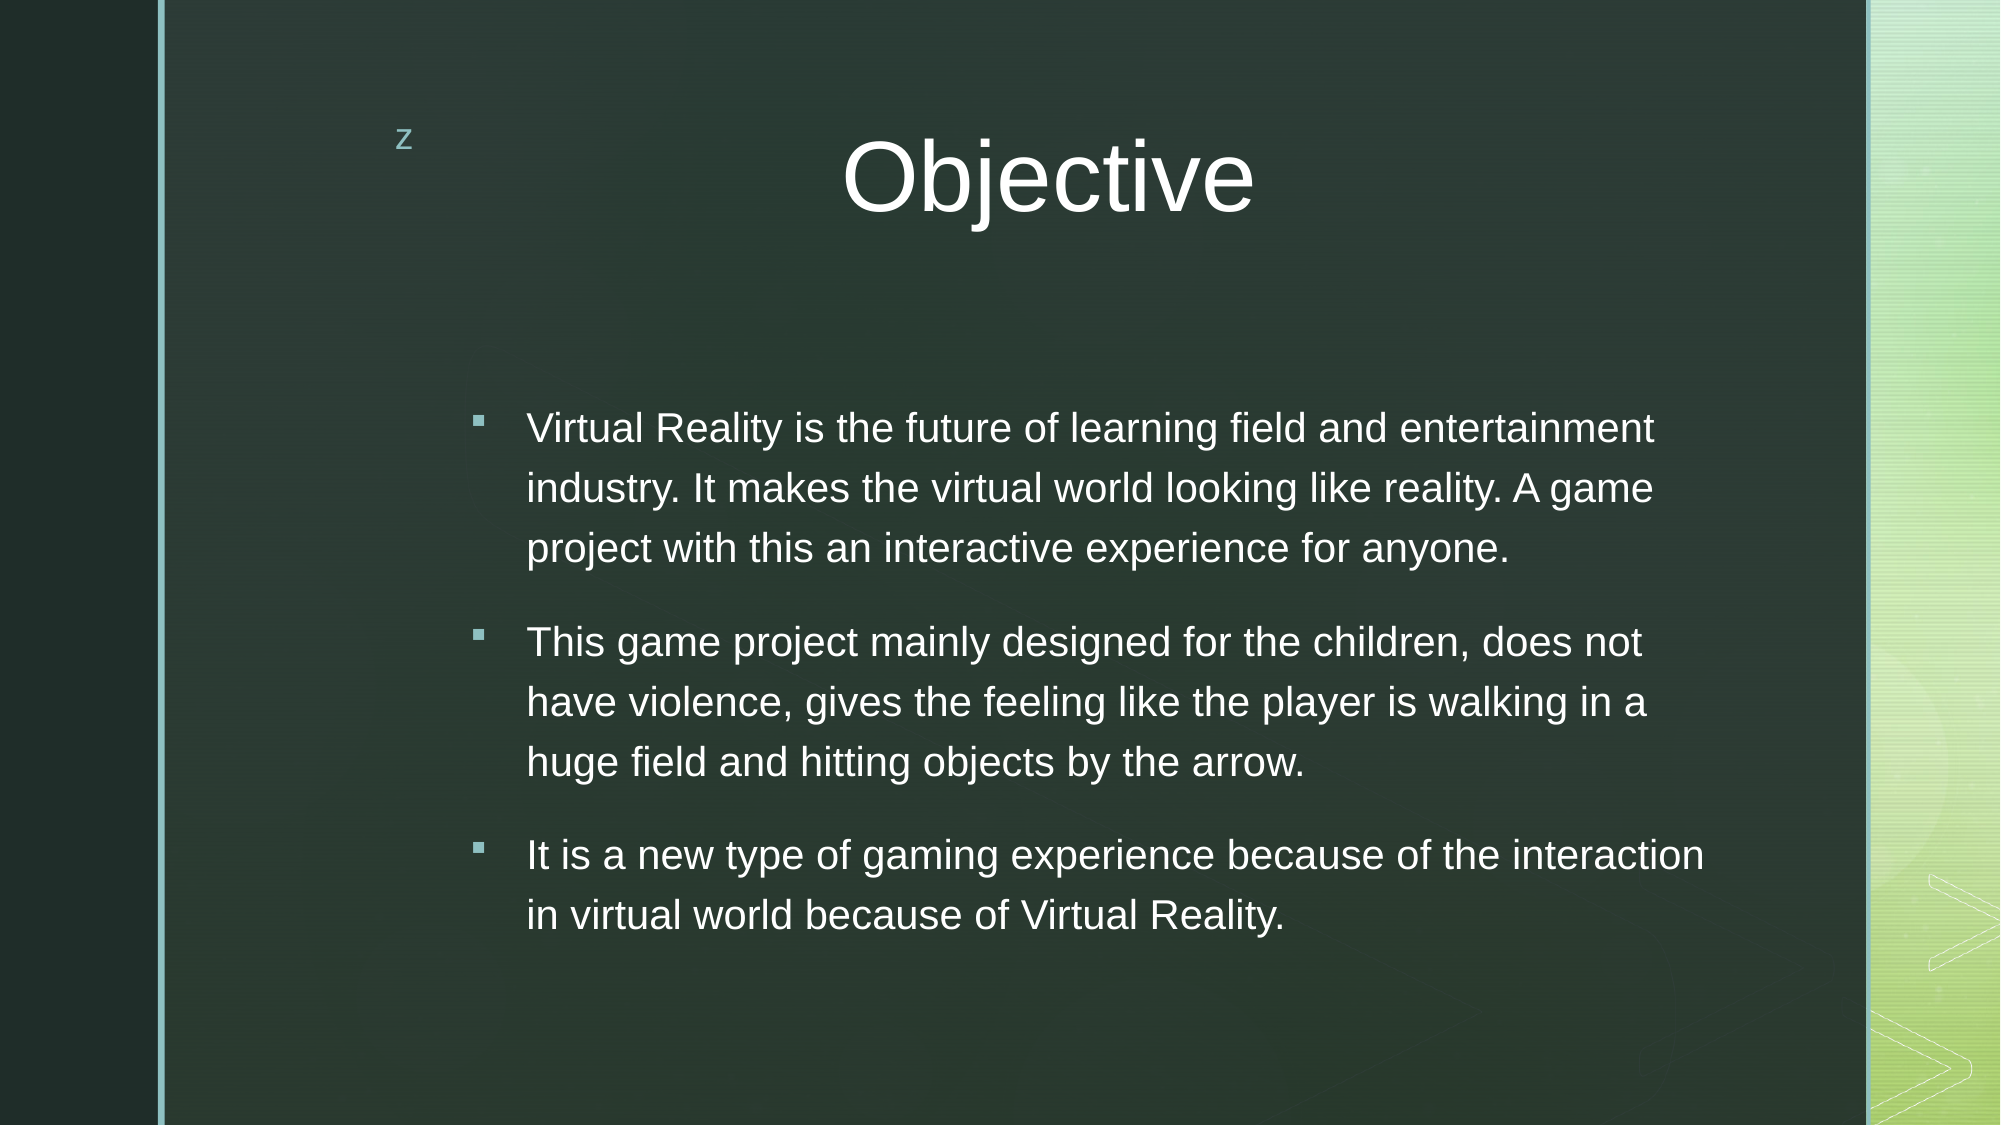

# Objective
Virtual Reality is the future of learning field and entertainment industry. It makes the virtual world looking like reality. A game project with this an interactive experience for anyone.
This game project mainly designed for the children, does not have violence, gives the feeling like the player is walking in a huge field and hitting objects by the arrow.
It is a new type of gaming experience because of the interaction in virtual world because of Virtual Reality.